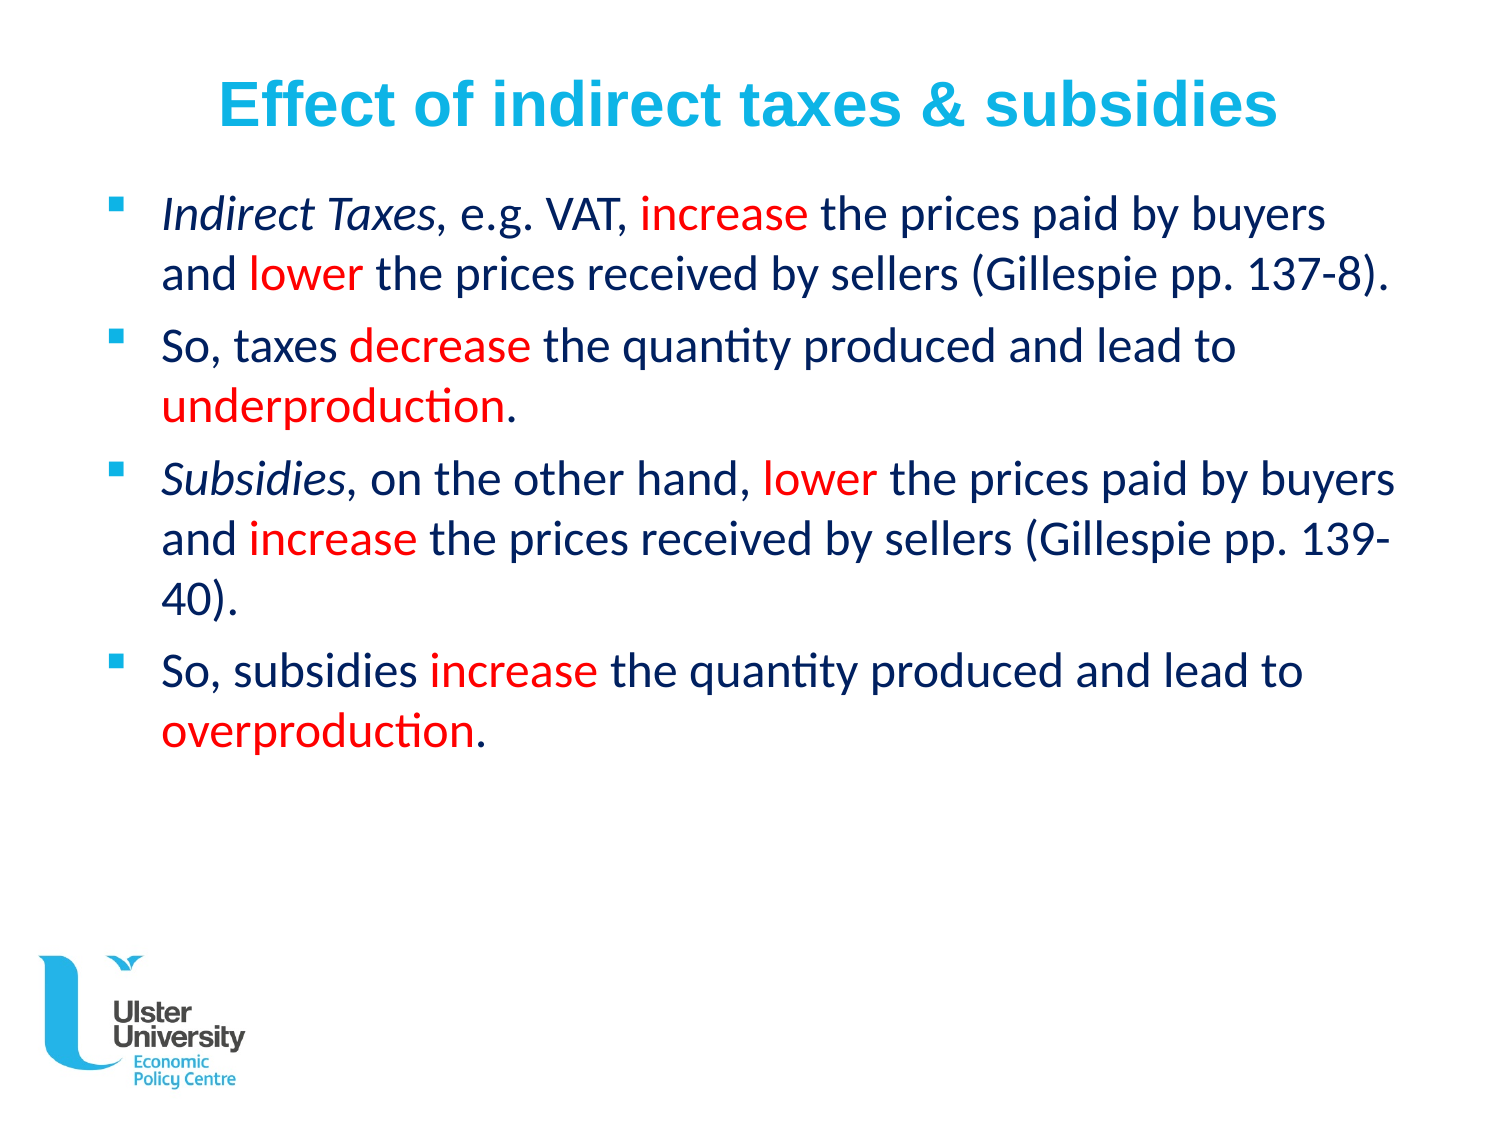

# Effect of indirect taxes & subsidies
Indirect Taxes, e.g. VAT, increase the prices paid by buyers and lower the prices received by sellers (Gillespie pp. 137-8).
So, taxes decrease the quantity produced and lead to underproduction.
Subsidies, on the other hand, lower the prices paid by buyers and increase the prices received by sellers (Gillespie pp. 139-40).
So, subsidies increase the quantity produced and lead to overproduction.